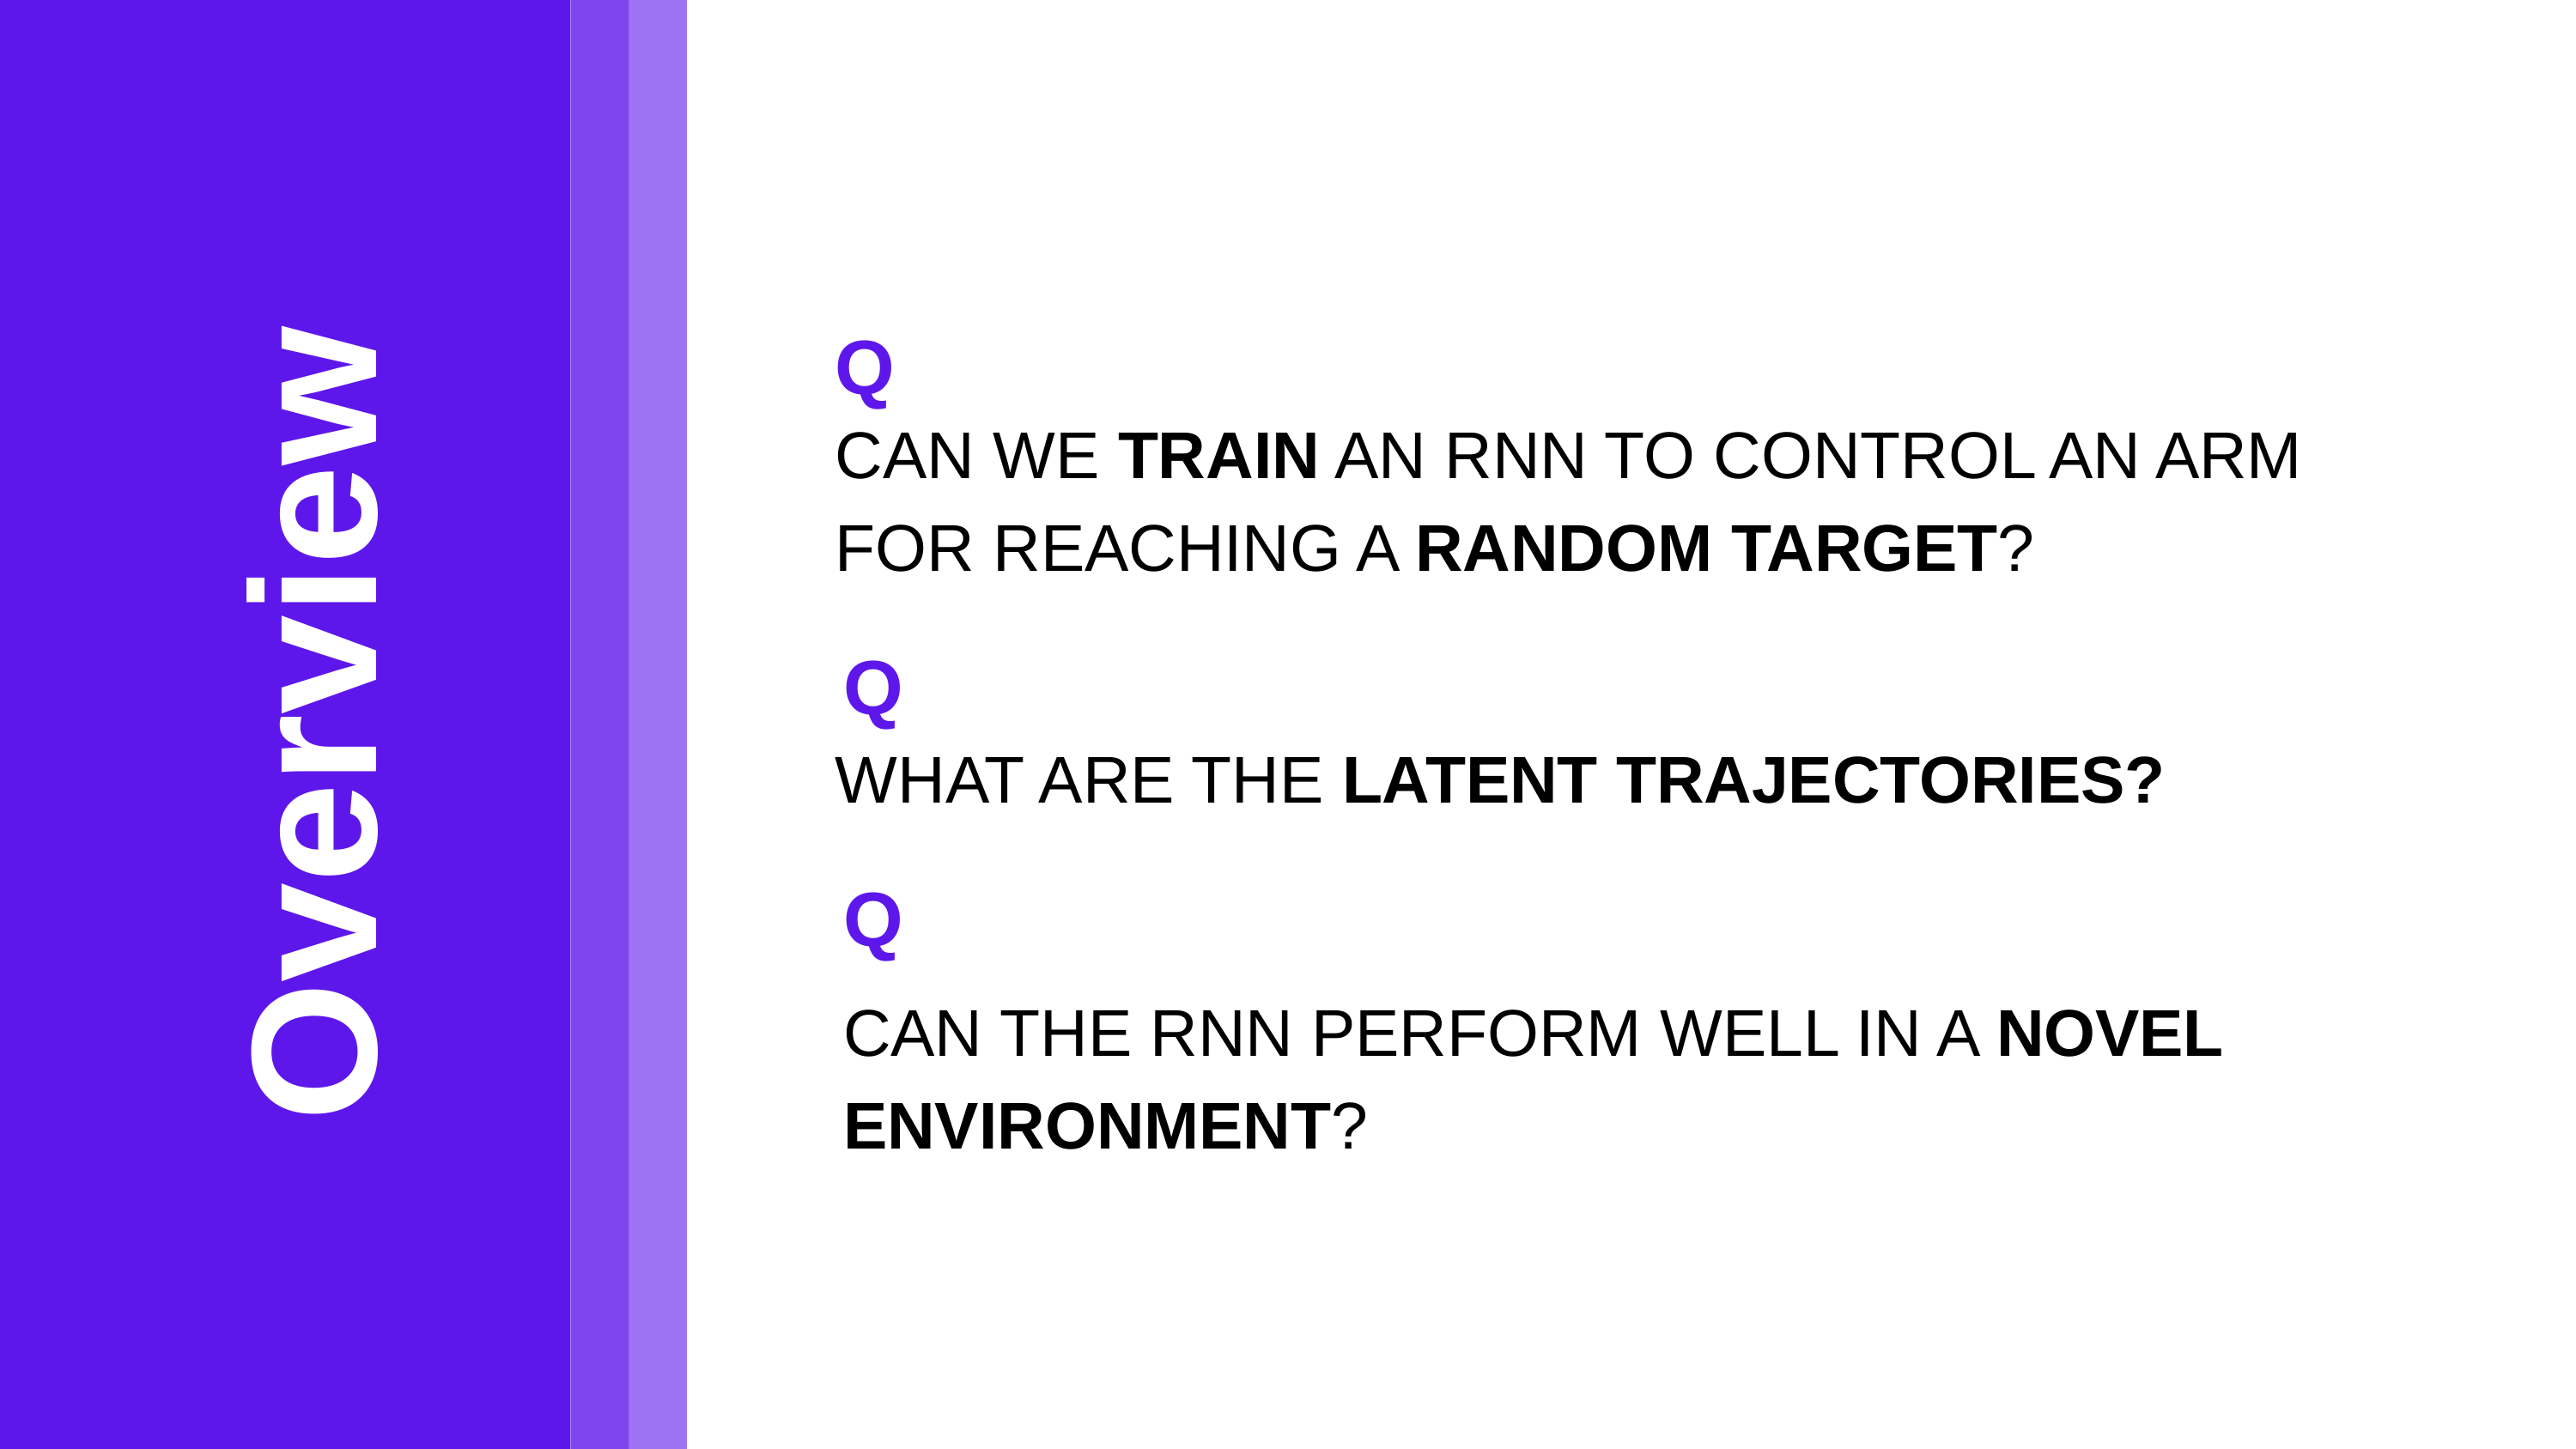

Q
CAN WE TRAIN AN RNN TO CONTROL AN ARM FOR REACHING A RANDOM TARGET?
Overview
Q
WHAT ARE THE LATENT TRAJECTORIES?
Q
CAN THE RNN PERFORM WELL IN A NOVEL ENVIRONMENT?